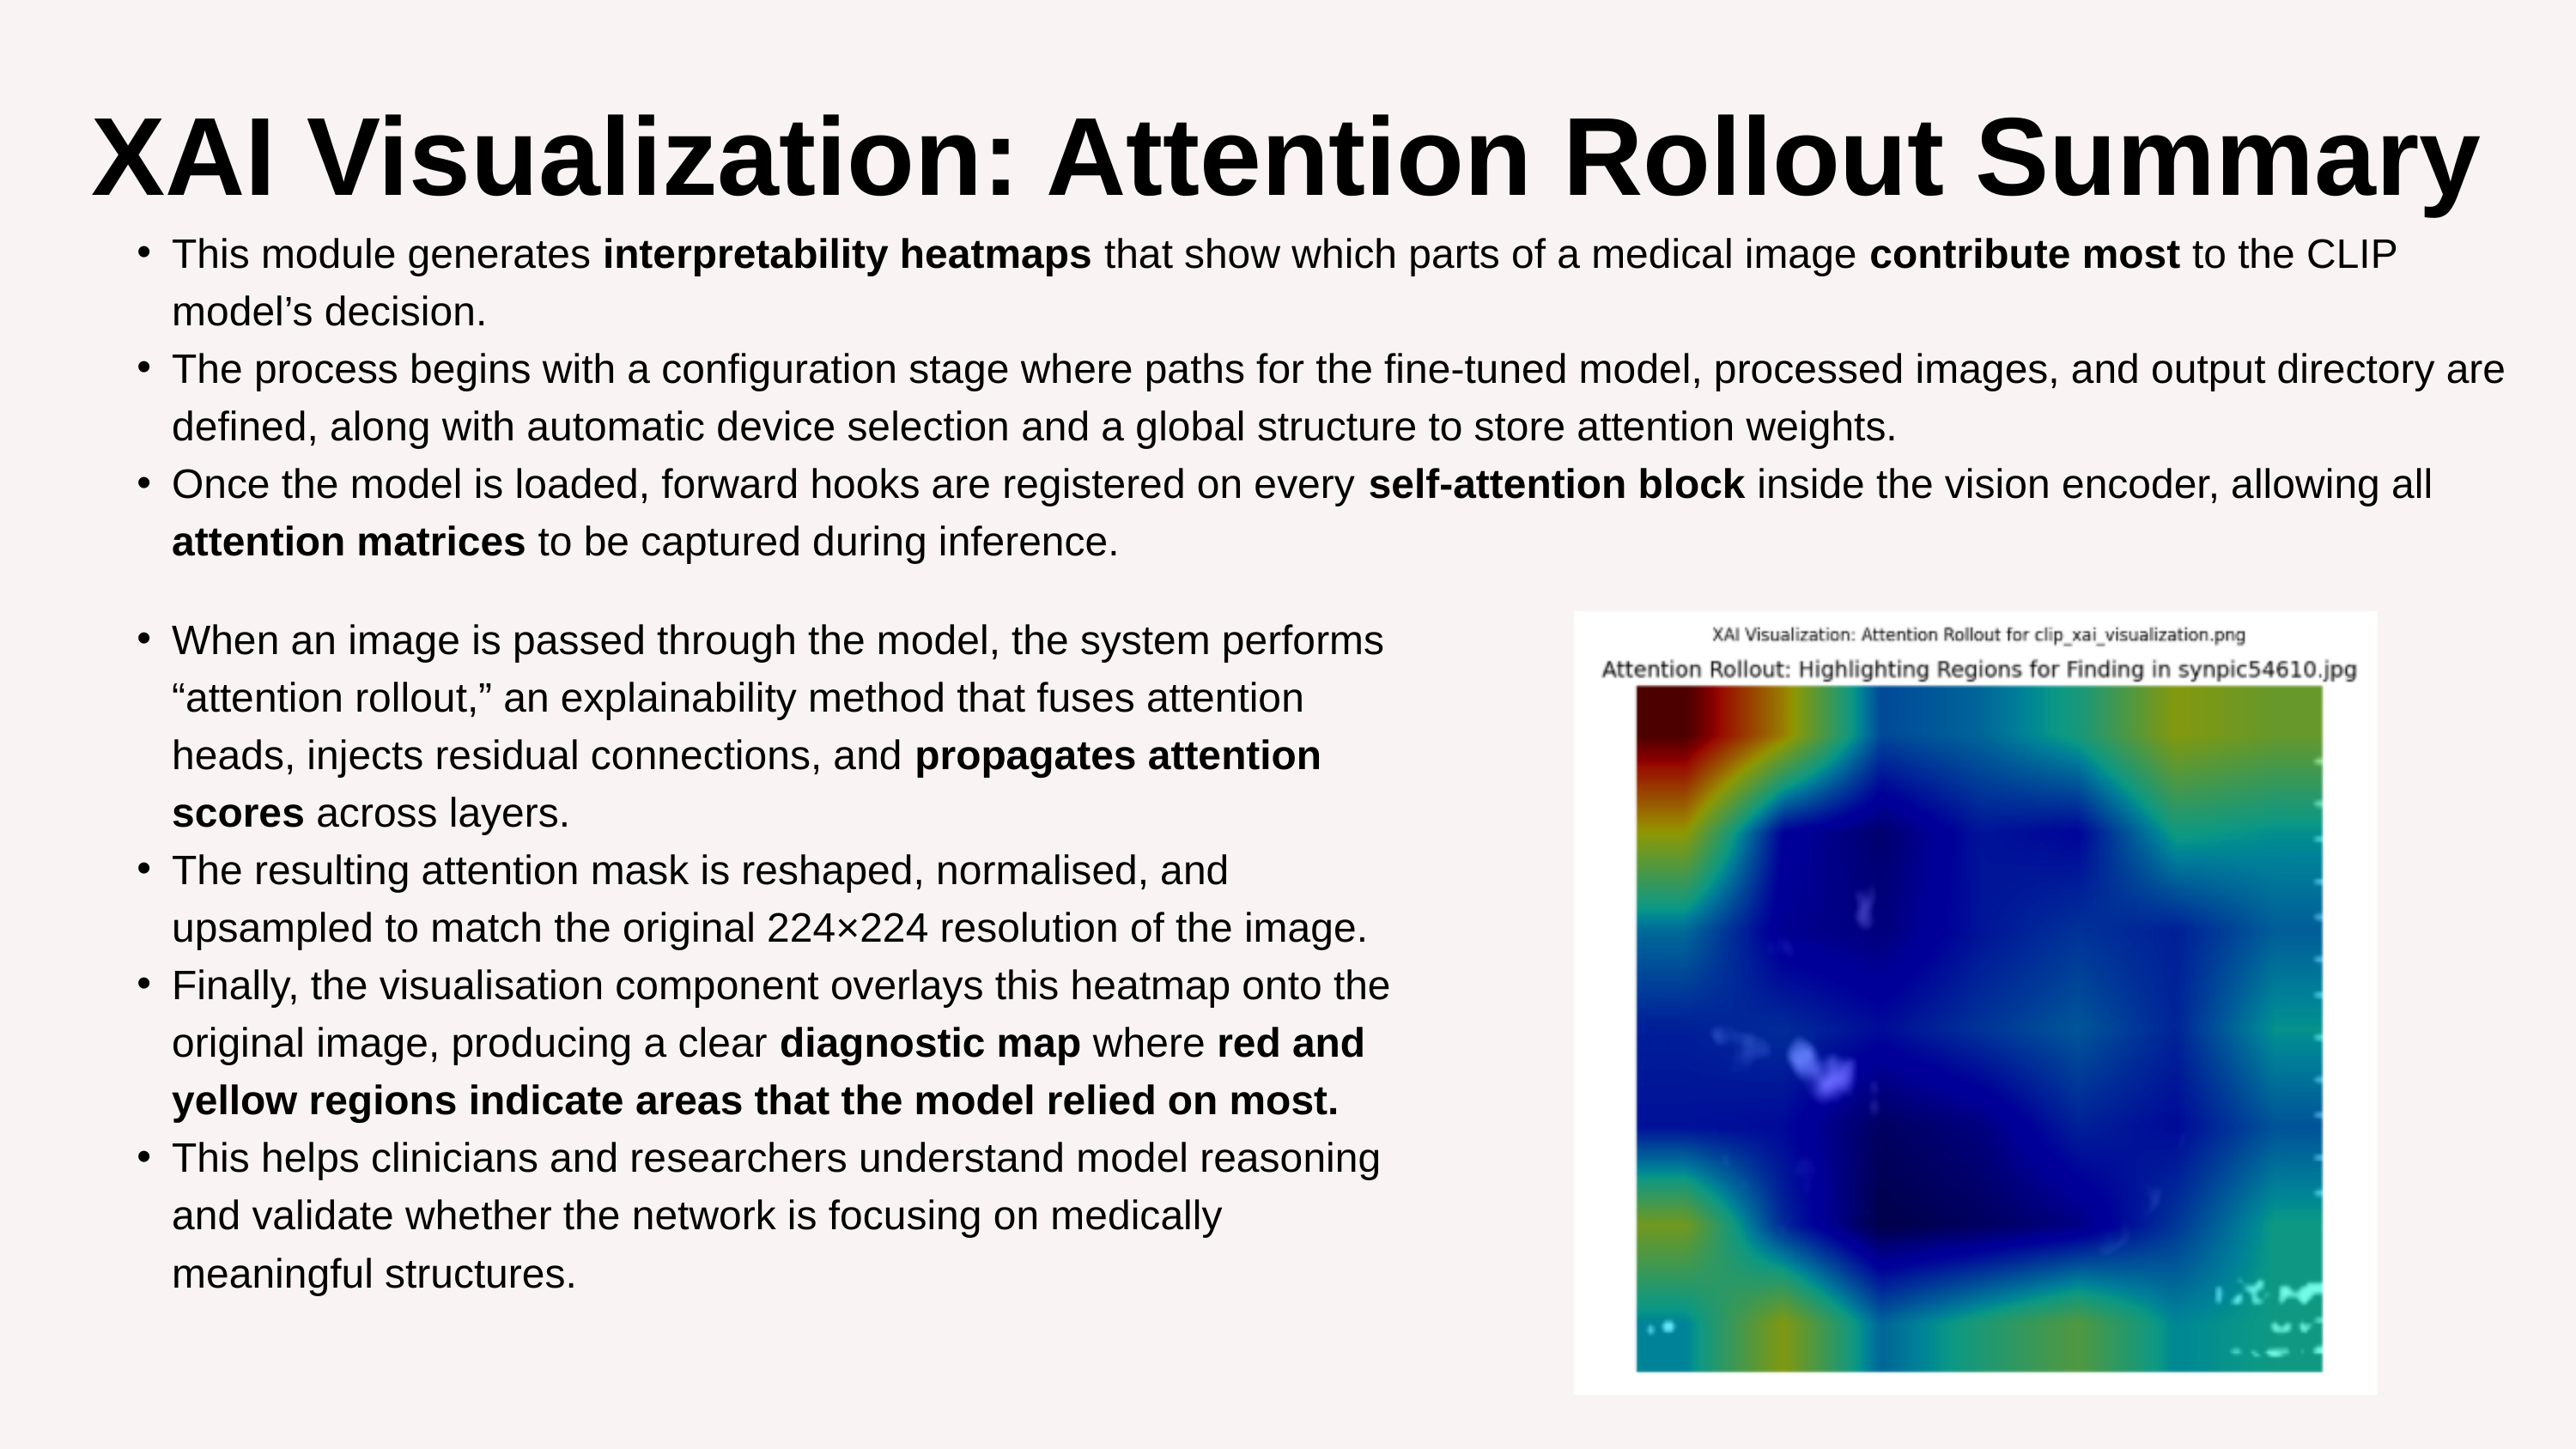

XAI Visualization: Attention Rollout Summary
This module generates interpretability heatmaps that show which parts of a medical image contribute most to the CLIP model’s decision.
The process begins with a configuration stage where paths for the fine-tuned model, processed images, and output directory are defined, along with automatic device selection and a global structure to store attention weights.
Once the model is loaded, forward hooks are registered on every self-attention block inside the vision encoder, allowing all attention matrices to be captured during inference.

When an image is passed through the model, the system performs “attention rollout,” an explainability method that fuses attention heads, injects residual connections, and propagates attention scores across layers.
The resulting attention mask is reshaped, normalised, and upsampled to match the original 224×224 resolution of the image.
Finally, the visualisation component overlays this heatmap onto the original image, producing a clear diagnostic map where red and yellow regions indicate areas that the model relied on most.
This helps clinicians and researchers understand model reasoning and validate whether the network is focusing on medically meaningful structures.